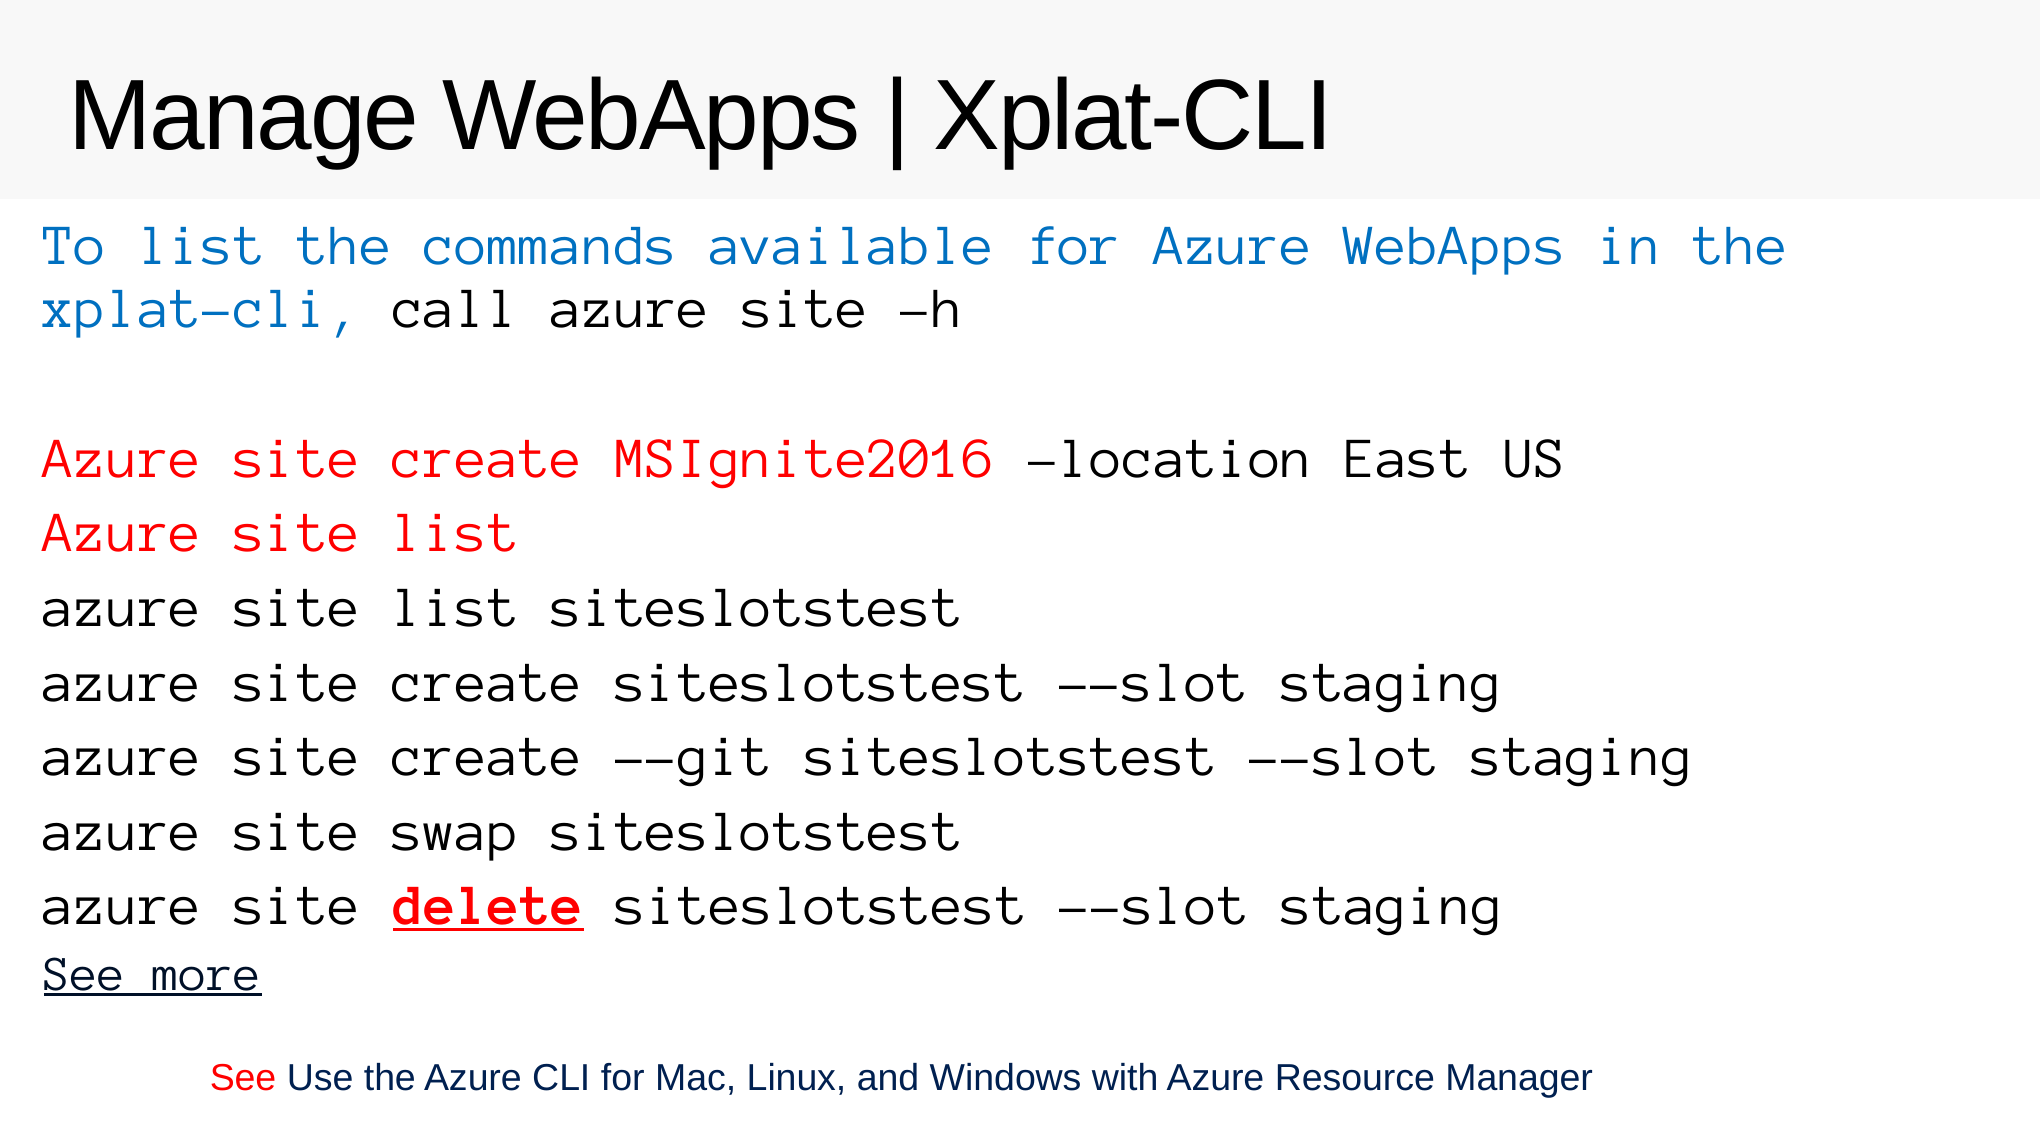

# Manage WebApps | Xplat-CLI
To list the commands available for Azure WebApps in the xplat-cli, call azure site –h

Azure site create MSIgnite2016 –location East US
Azure site list
azure site list siteslotstest
azure site create siteslotstest --slot staging
azure site create --git siteslotstest --slot staging
azure site swap siteslotstest
azure site delete siteslotstest --slot staging
See more
See Use the Azure CLI for Mac, Linux, and Windows with Azure Resource Manager